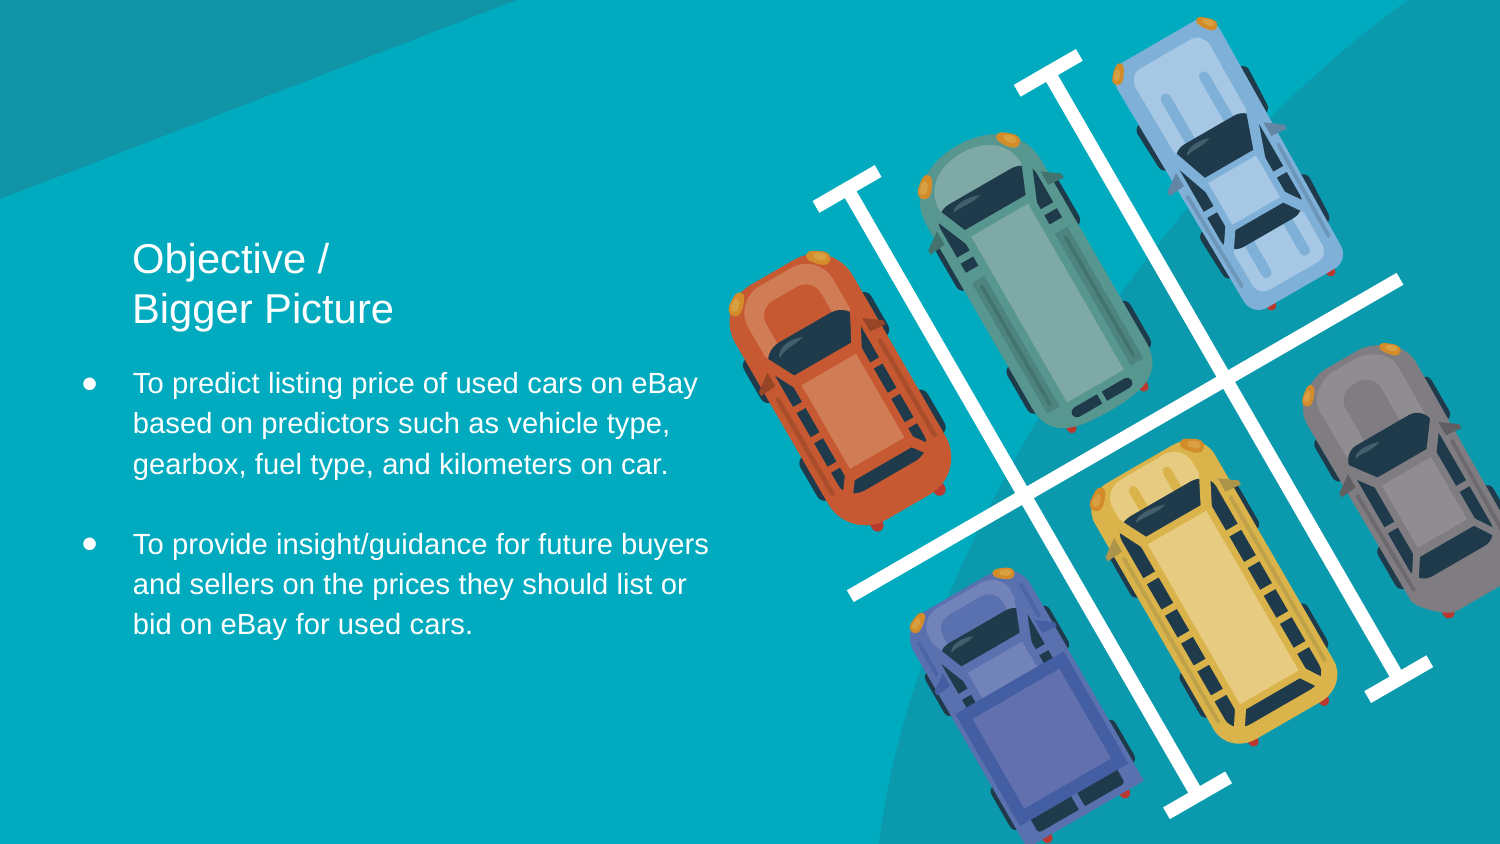

# Objective /
Bigger Picture
To predict listing price of used cars on eBay based on predictors such as vehicle type, gearbox, fuel type, and kilometers on car.

To provide insight/guidance for future buyers and sellers on the prices they should list or bid on eBay for used cars.